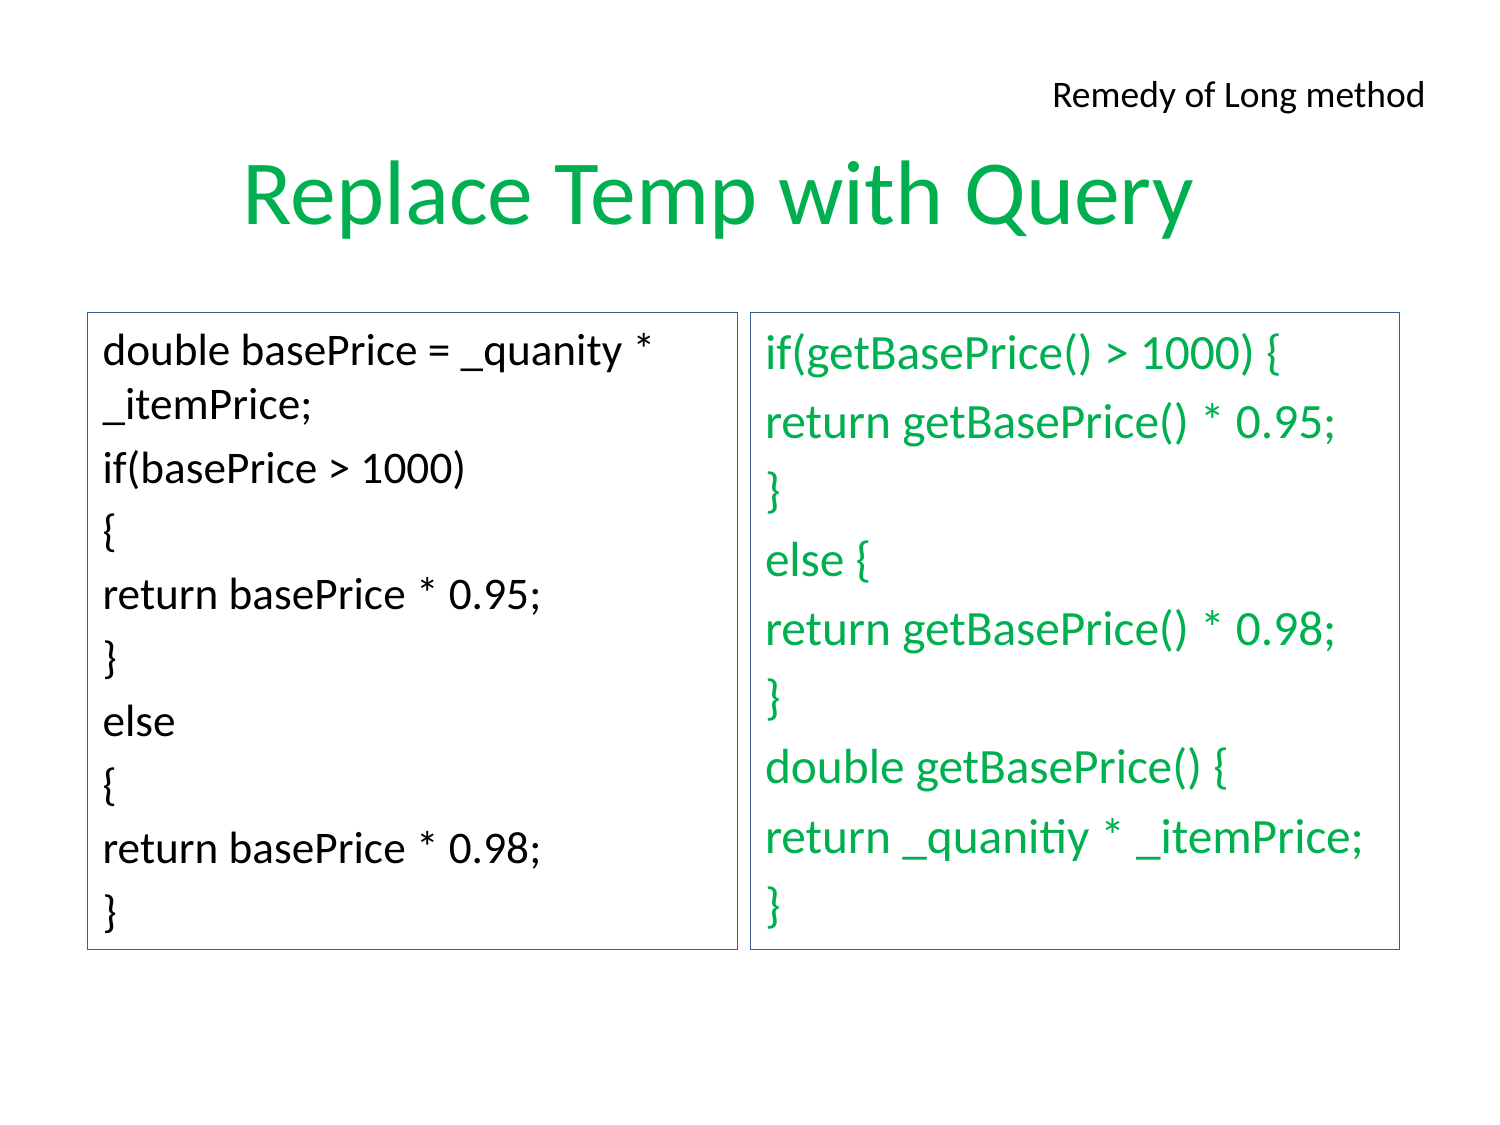

Remedy of Long method
# Replace Temp with Query
double basePrice = _quanity * _itemPrice;
if(basePrice > 1000)
{
return basePrice * 0.95;
}
else
{
return basePrice * 0.98;
}

if(getBasePrice() > 1000) {
return getBasePrice() * 0.95;
}
else {
return getBasePrice() * 0.98;
}
double getBasePrice() {
return _quanitiy * _itemPrice;
}